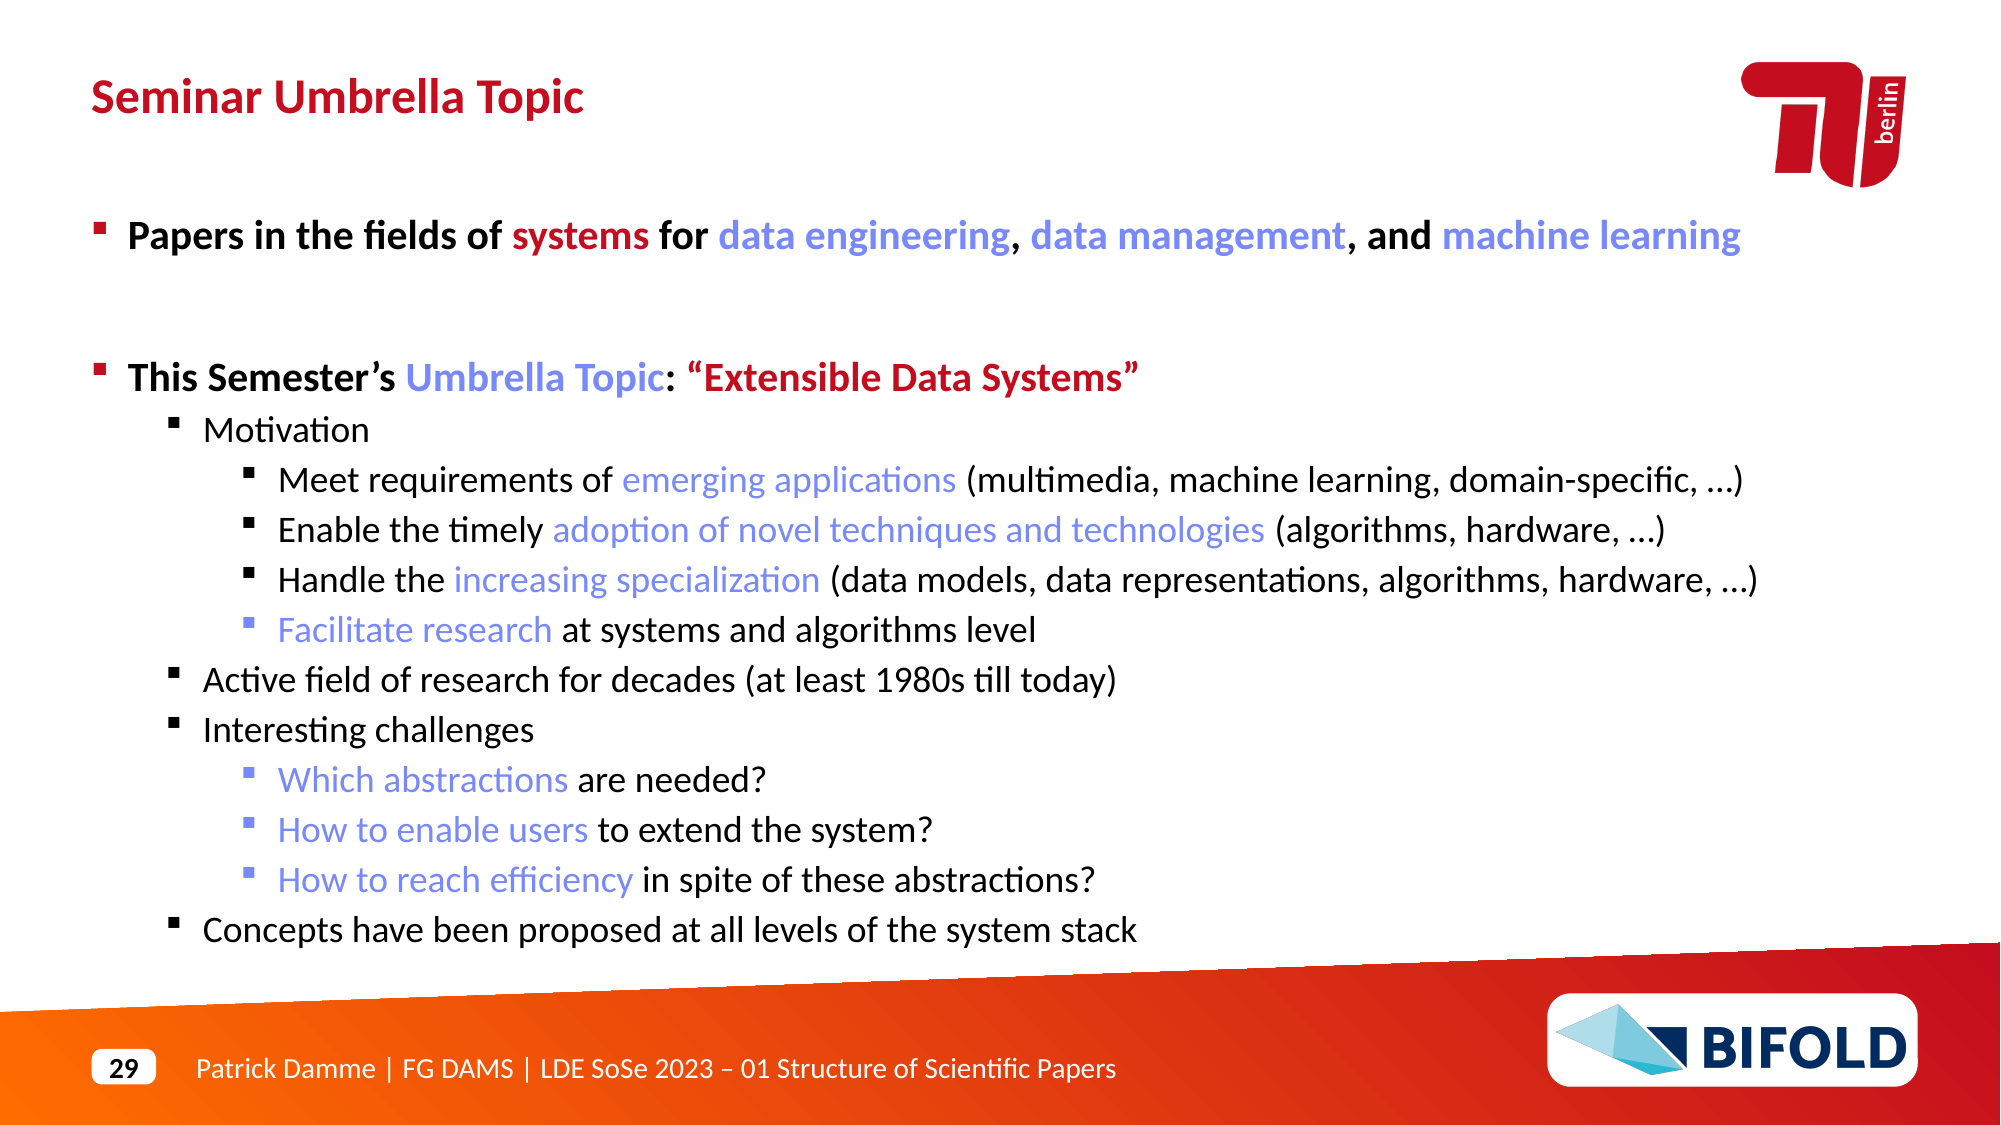

Seminar Umbrella Topic
Papers in the fields of systems for data engineering, data management, and machine learning

This Semester’s Umbrella Topic: “Extensible Data Systems”
Motivation
Meet requirements of emerging applications (multimedia, machine learning, domain-specific, …)
Enable the timely adoption of novel techniques and technologies (algorithms, hardware, …)
Handle the increasing specialization (data models, data representations, algorithms, hardware, …)
Facilitate research at systems and algorithms level
Active field of research for decades (at least 1980s till today)
Interesting challenges
Which abstractions are needed?
How to enable users to extend the system?
How to reach efficiency in spite of these abstractions?
Concepts have been proposed at all levels of the system stack